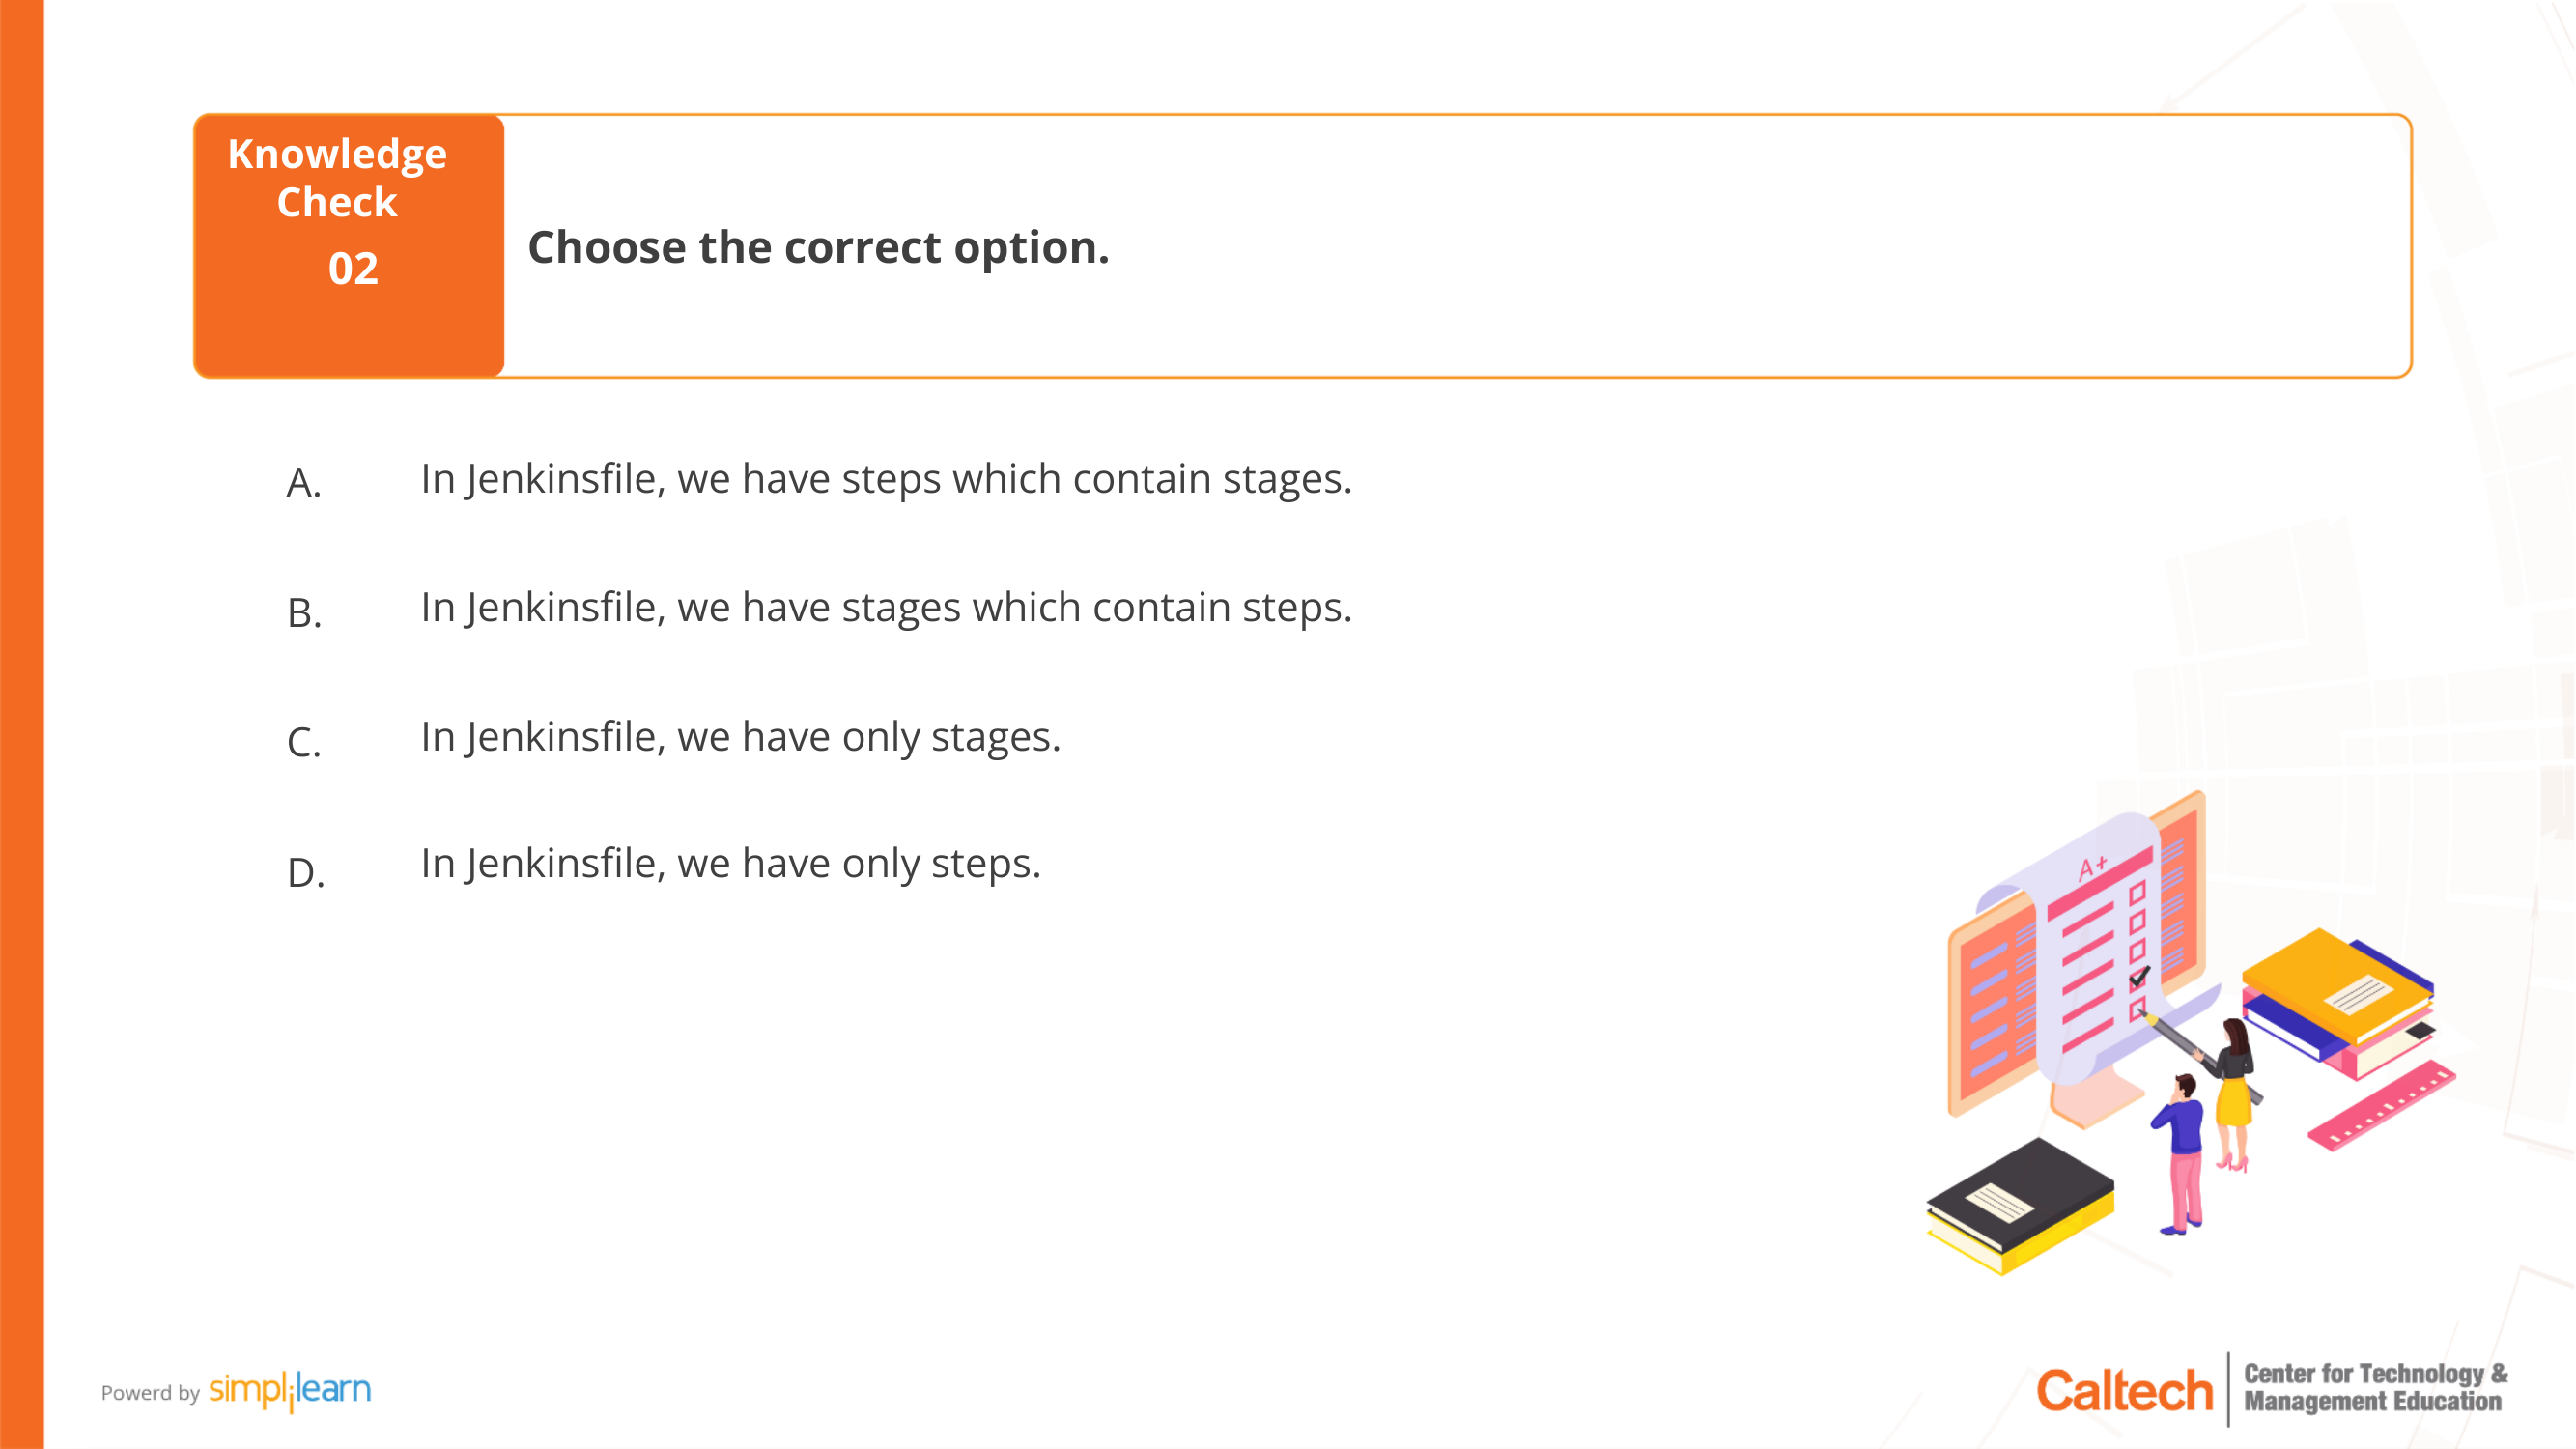

Choose the correct option.
02
In Jenkinsfile, we have steps which contain stages.
In Jenkinsfile, we have stages which contain steps.
In Jenkinsfile, we have only stages.
In Jenkinsfile, we have only steps.